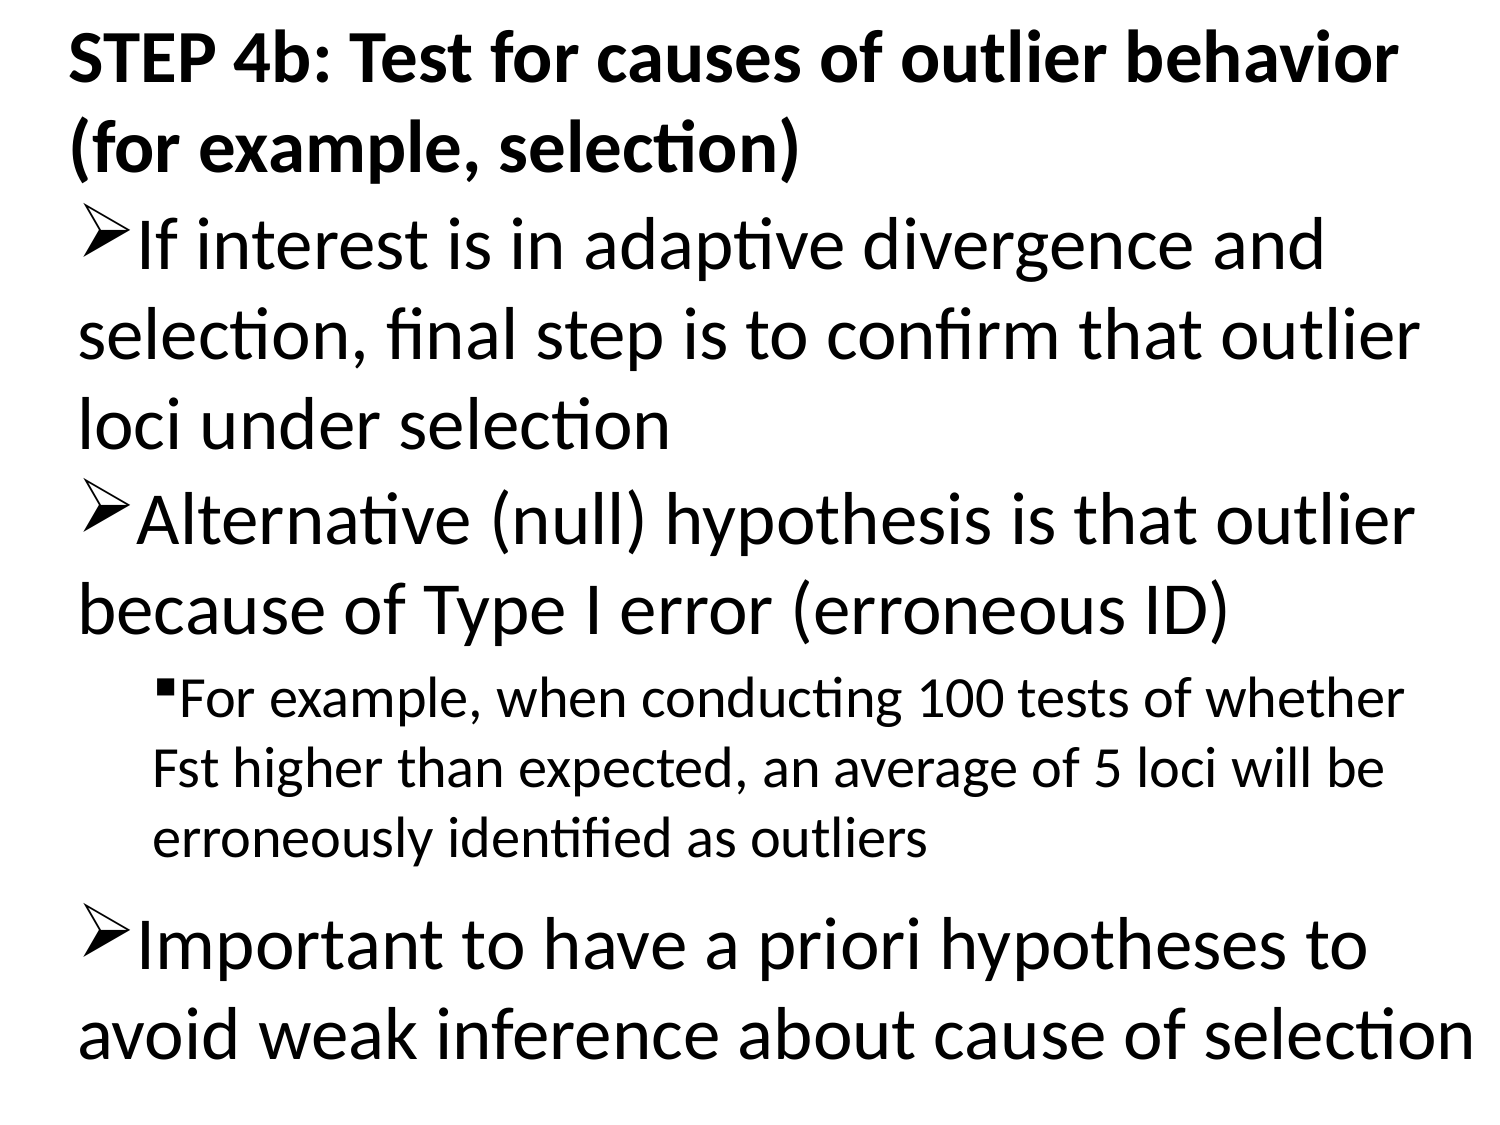

STEP 4b: Test for causes of outlier behavior (for example, selection)
If interest is in adaptive divergence and selection, final step is to confirm that outlier loci under selection
Alternative (null) hypothesis is that outlier because of Type I error (erroneous ID)
For example, when conducting 100 tests of whether Fst higher than expected, an average of 5 loci will be erroneously identified as outliers
Important to have a priori hypotheses to avoid weak inference about cause of selection